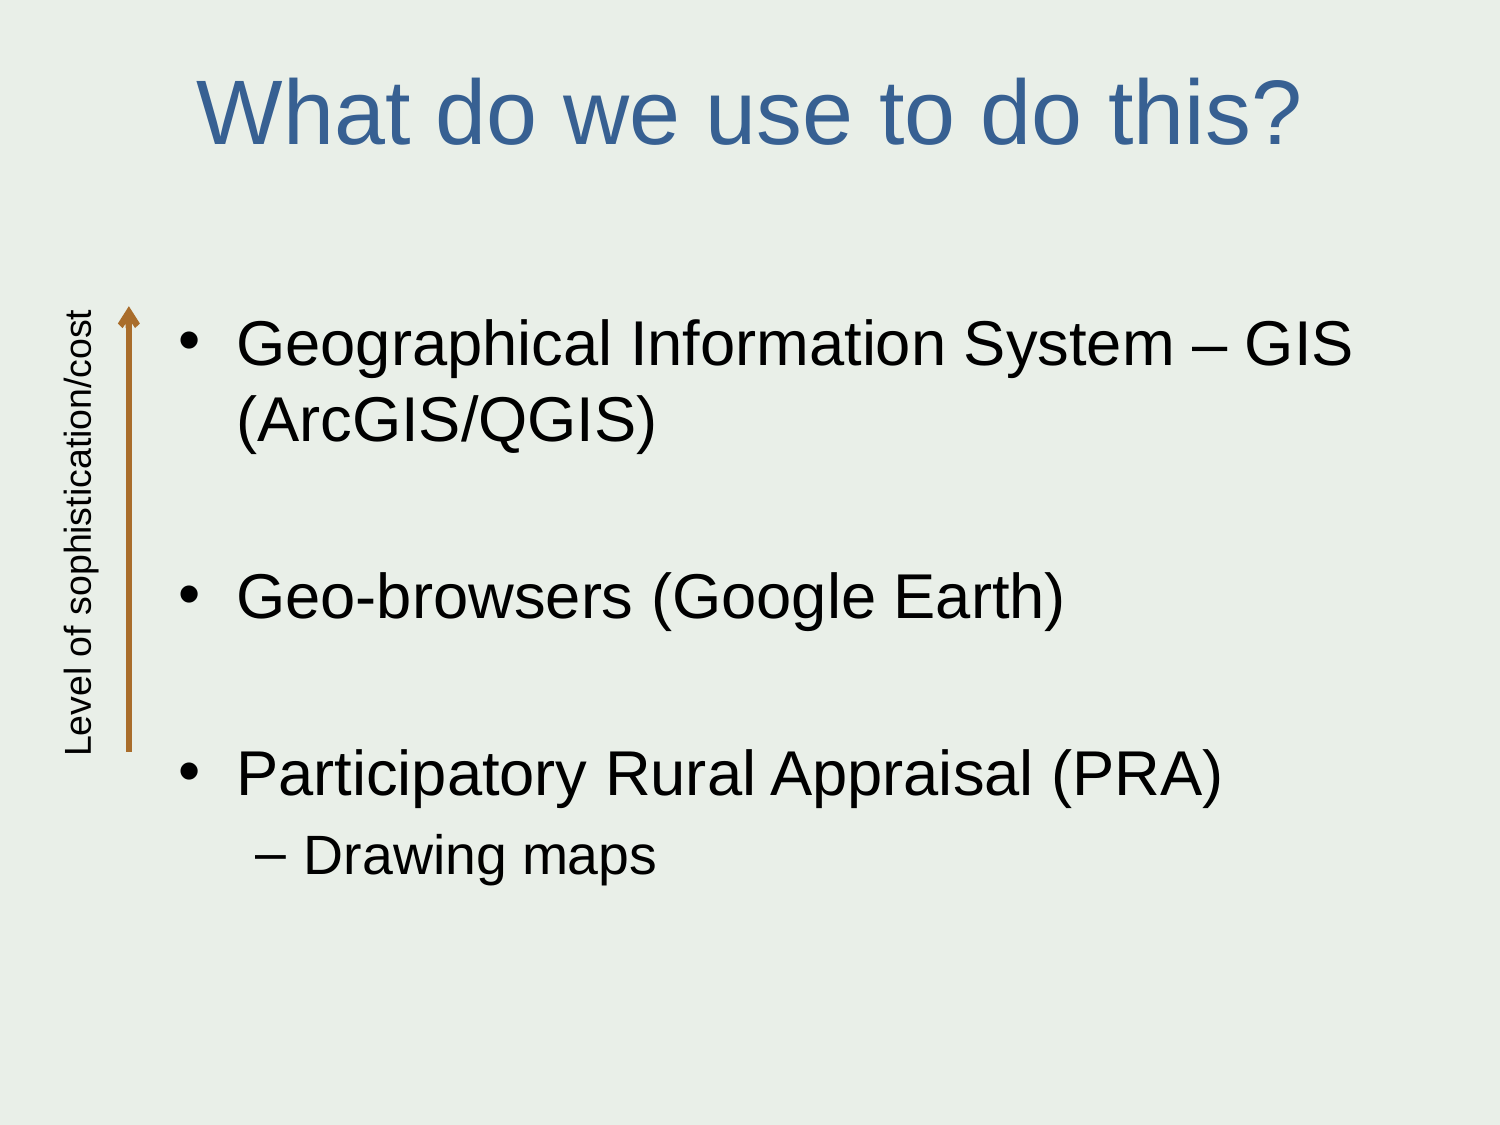

# What do we use to do this?
Geographical Information System – GIS (ArcGIS/QGIS)

Geo-browsers (Google Earth)

Participatory Rural Appraisal (PRA)
Drawing maps
Level of sophistication/cost